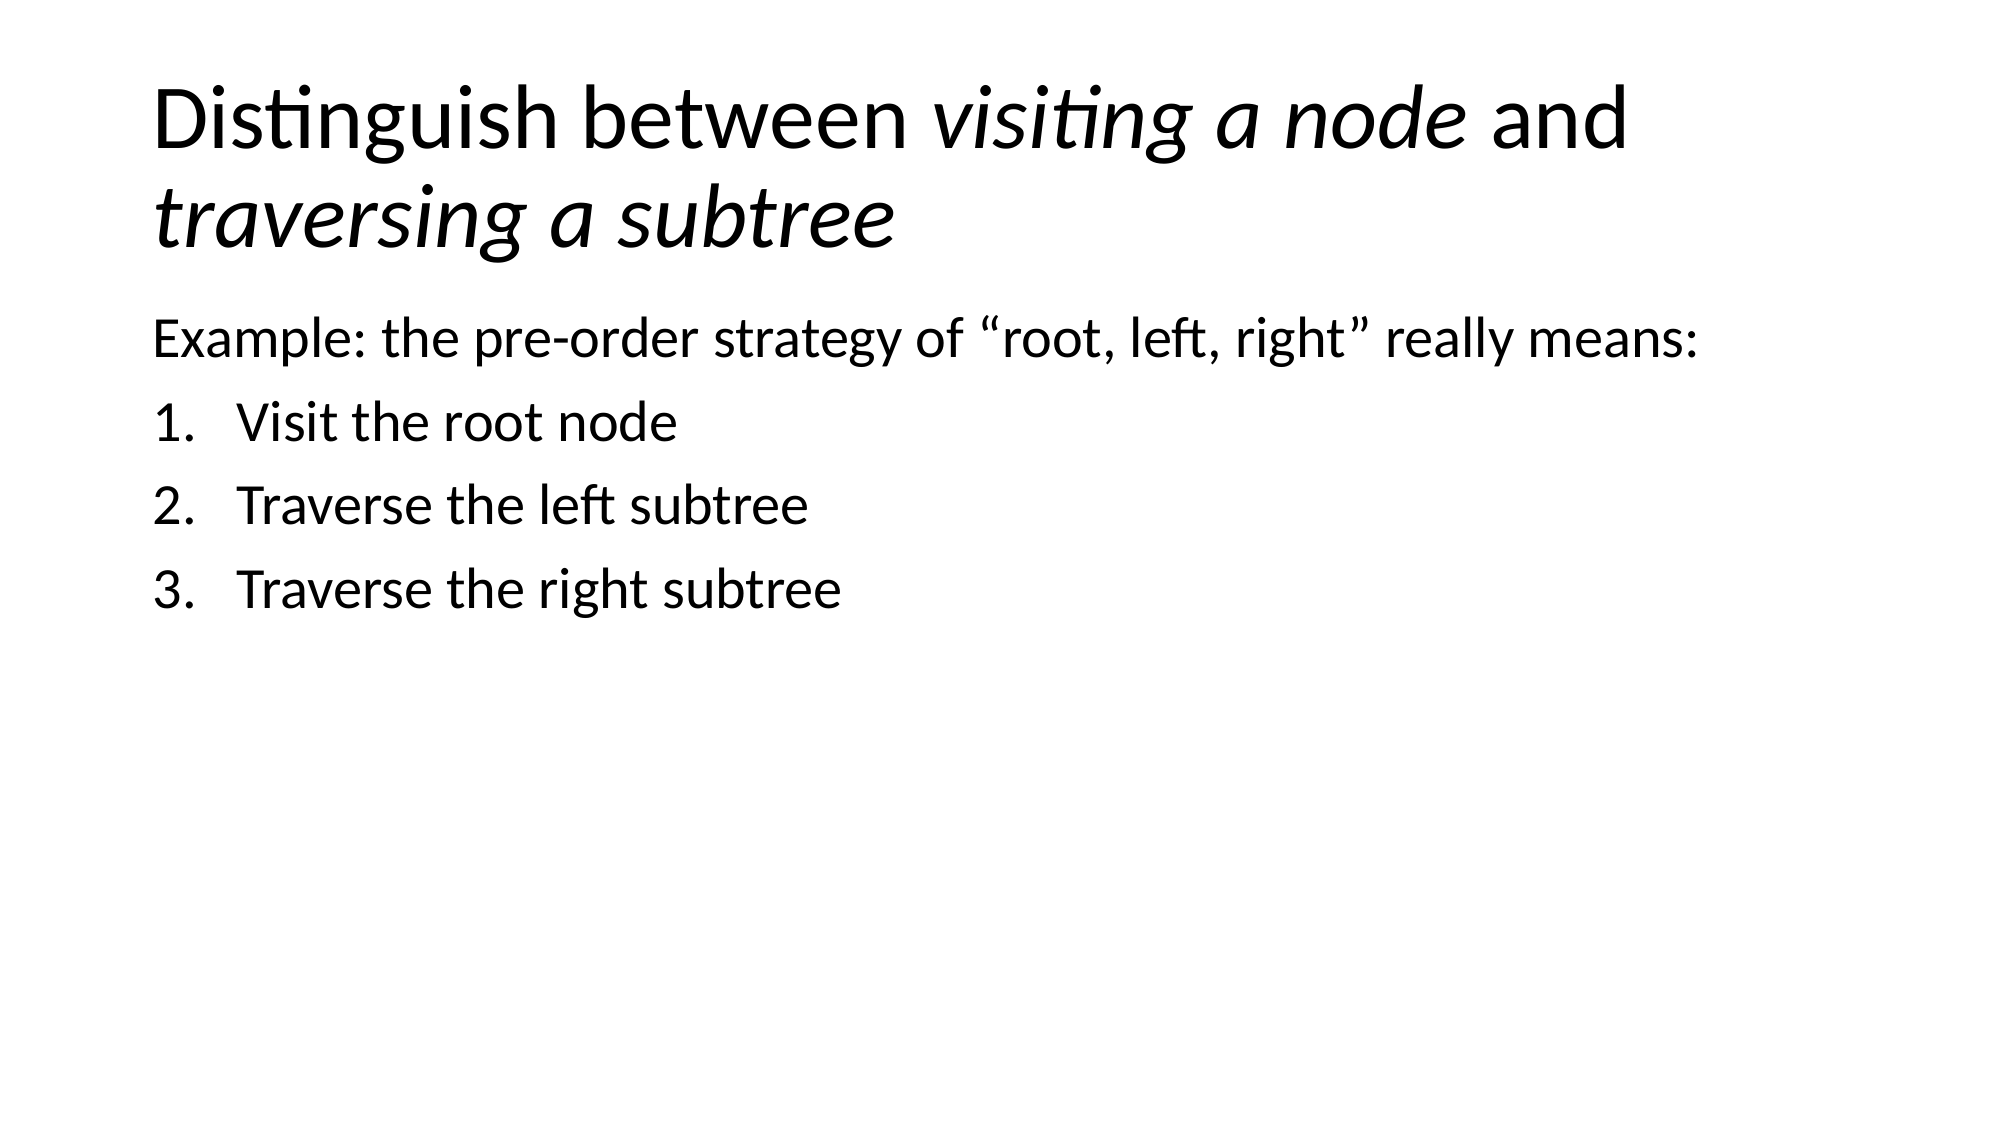

# Distinguish between visiting a node and traversing a subtree
Example: the pre-order strategy of “root, left, right” really means:
Visit the root node
Traverse the left subtree
Traverse the right subtree